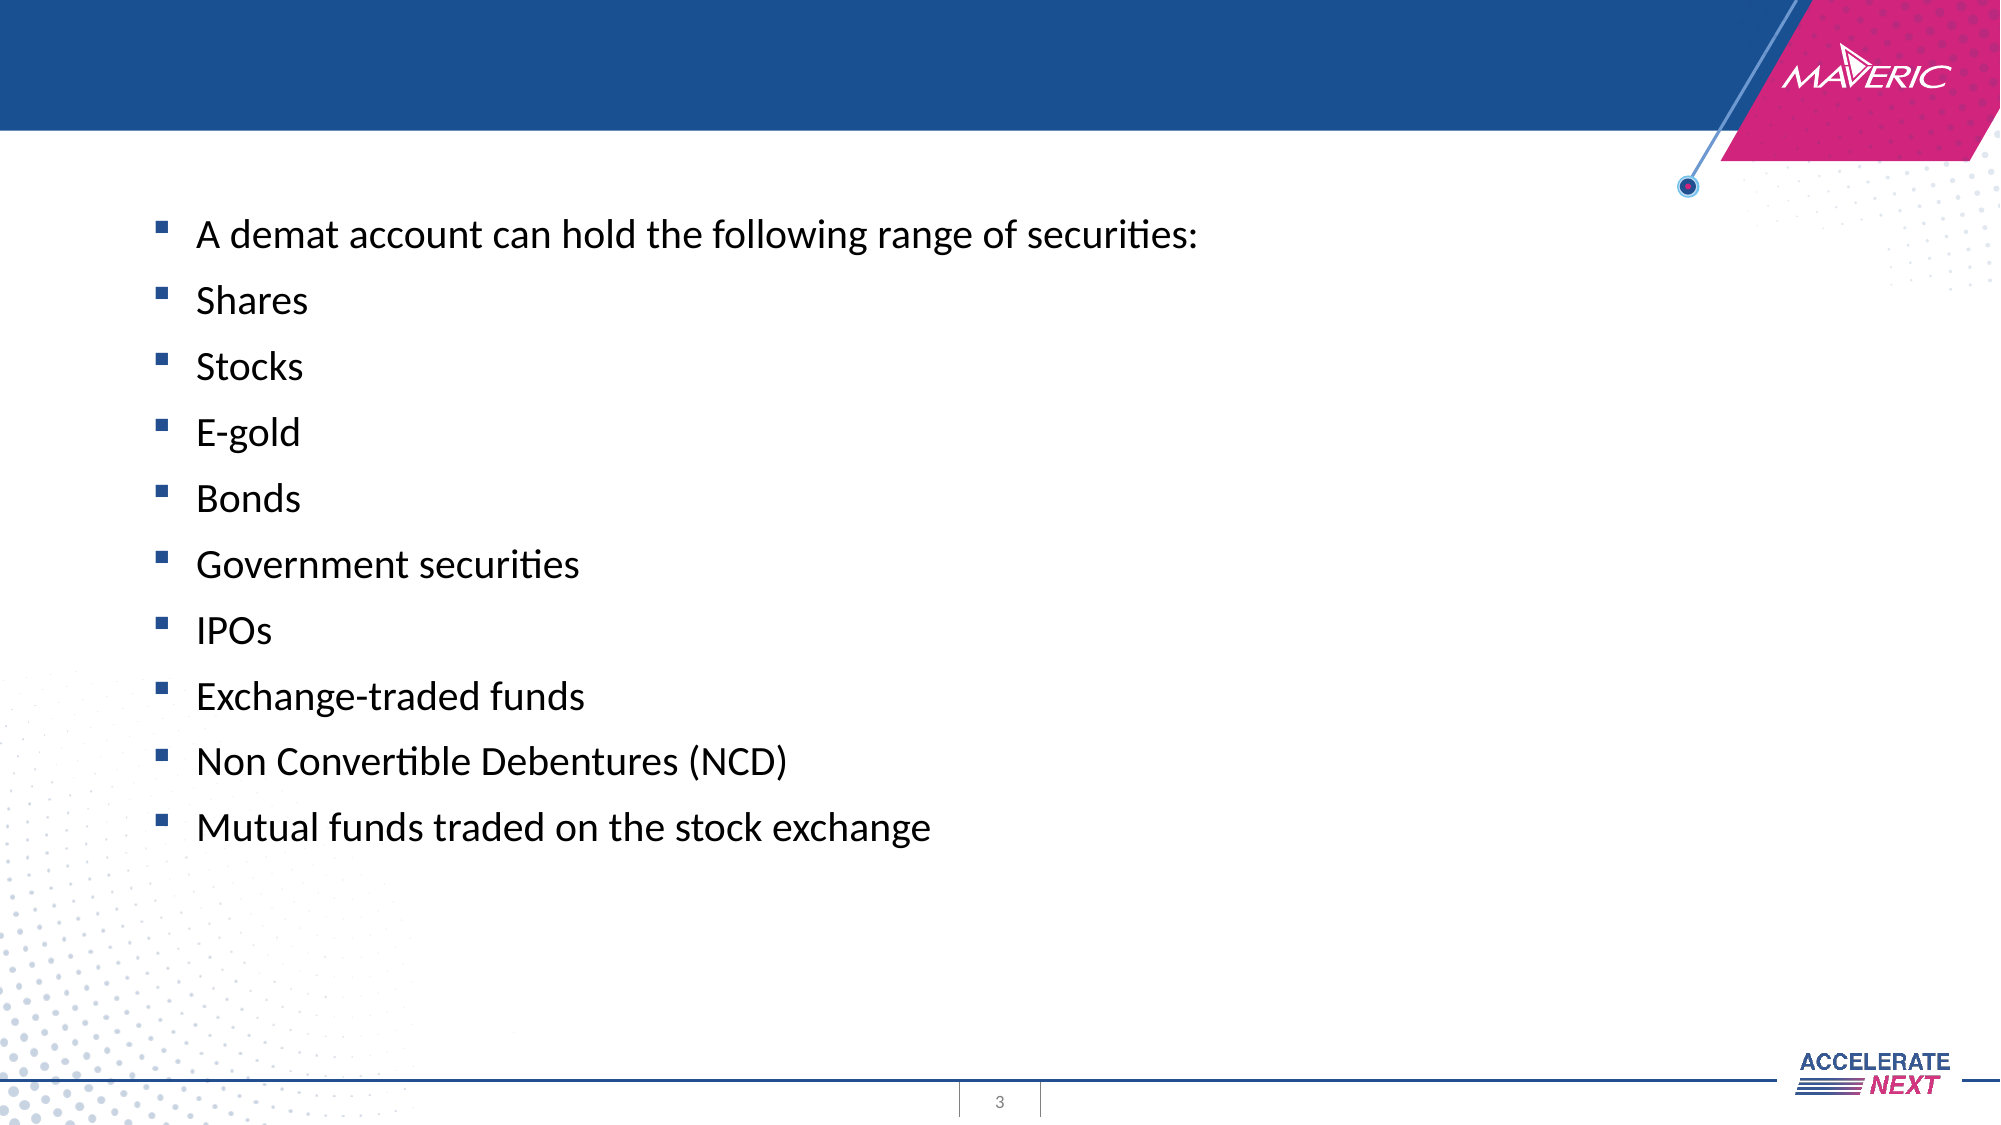

#
A demat account can hold the following range of securities:
Shares
Stocks
E-gold
Bonds
Government securities
IPOs
Exchange-traded funds
Non Convertible Debentures (NCD)
Mutual funds traded on the stock exchange

3